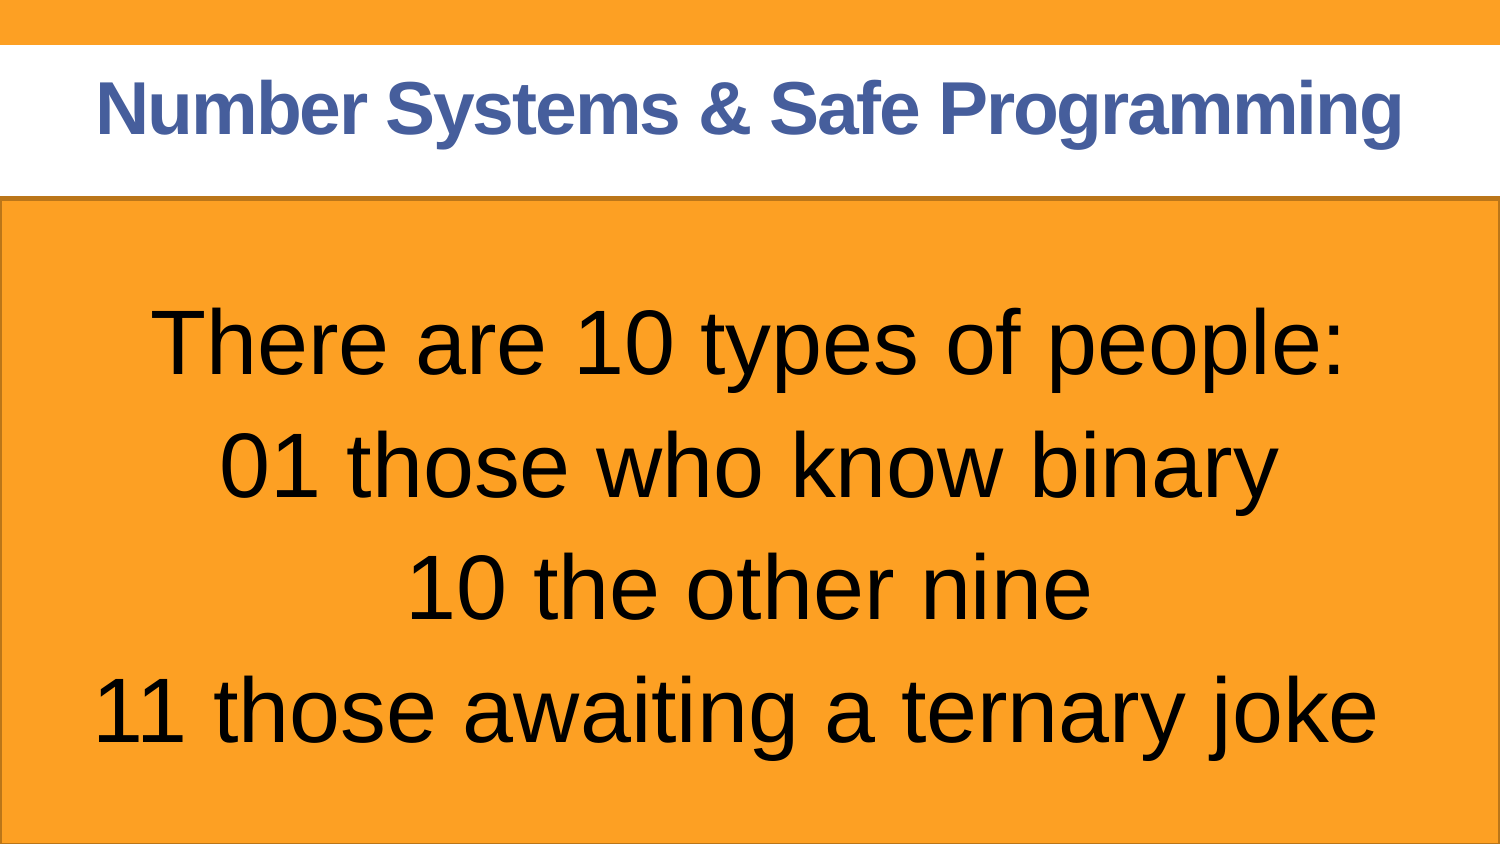

# Number Systems & Safe Programming
There are 10 types of people:
01 those who know binary
10 the other nine
11 those awaiting a ternary joke